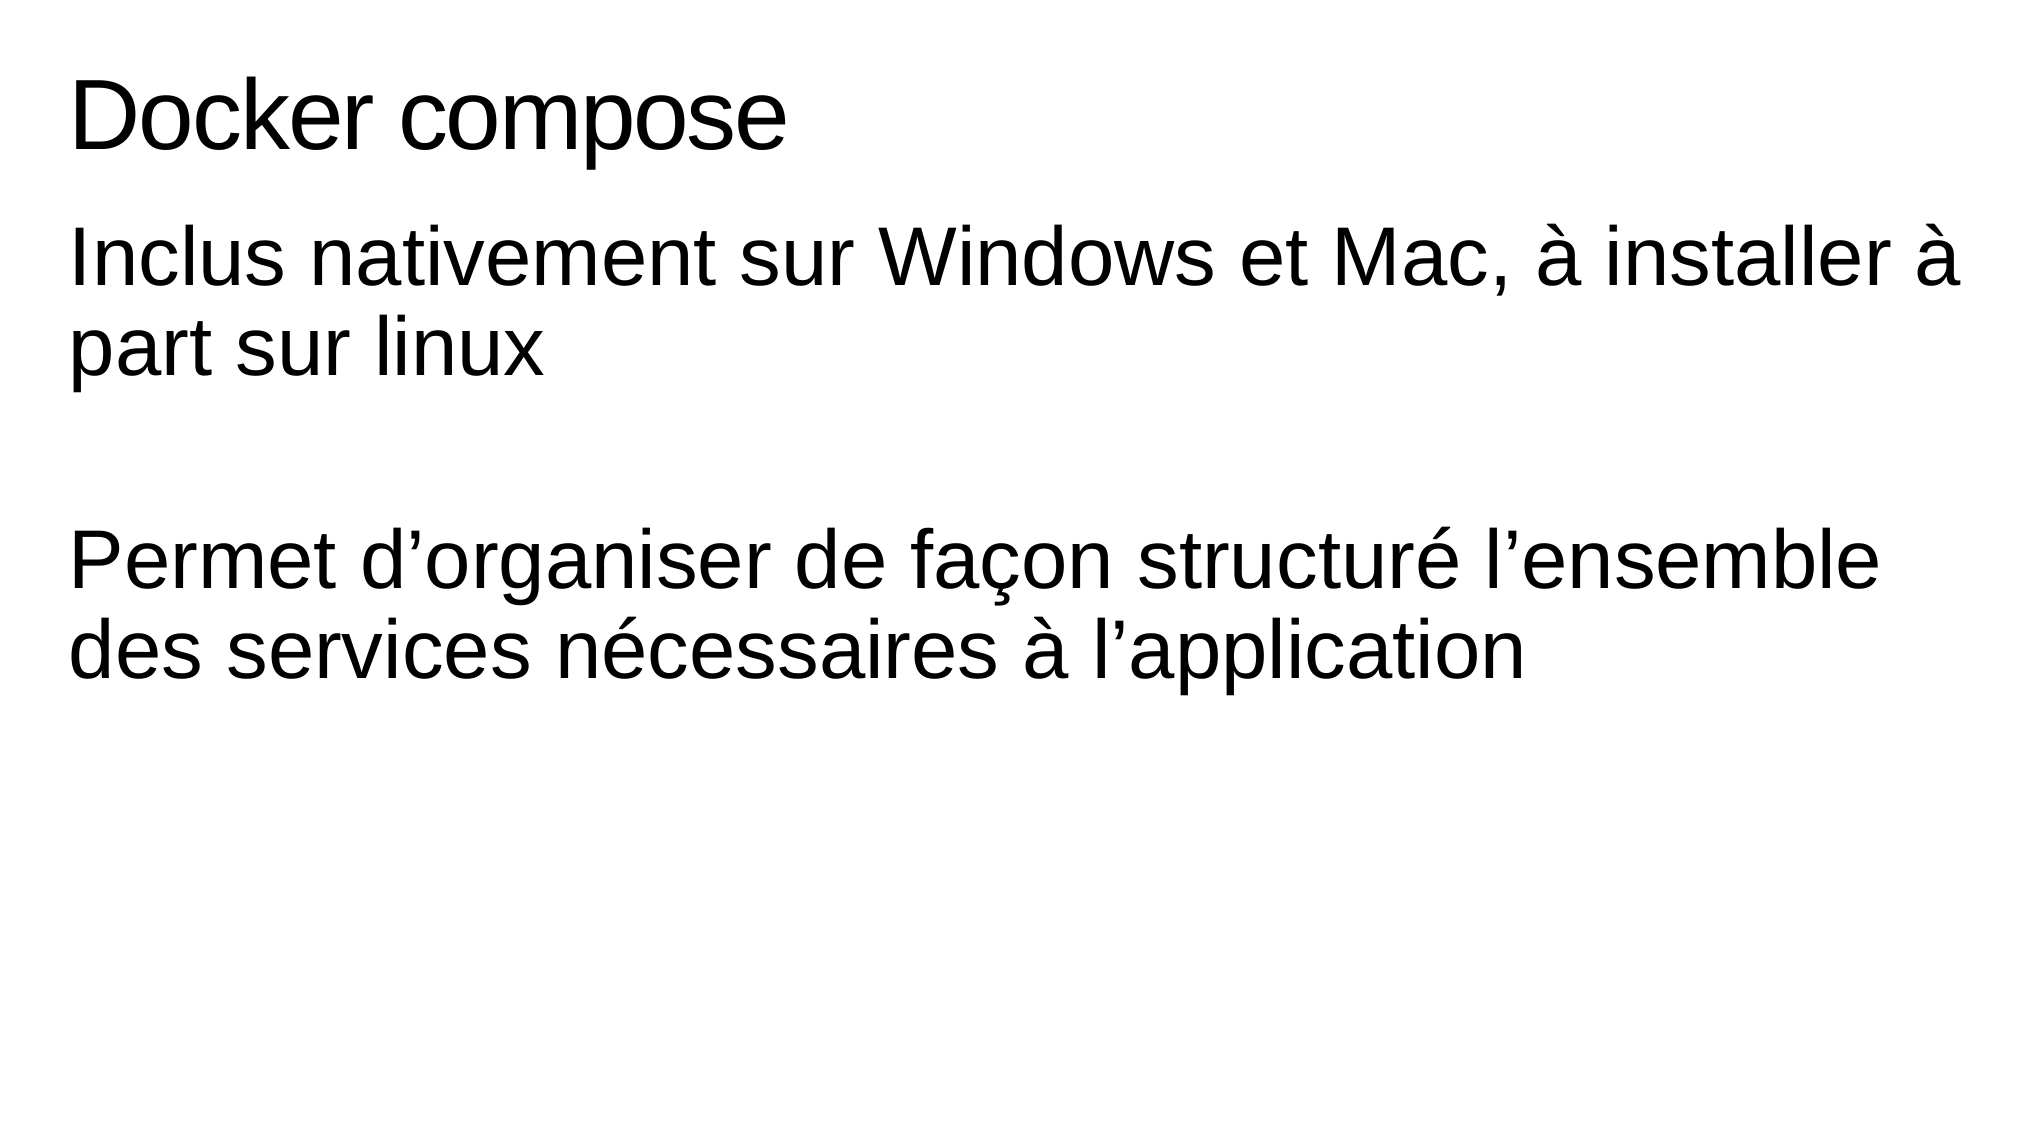

# Docker compose
Inclus nativement sur Windows et Mac, à installer à part sur linux

Permet d’organiser de façon structuré l’ensemble des services nécessaires à l’application